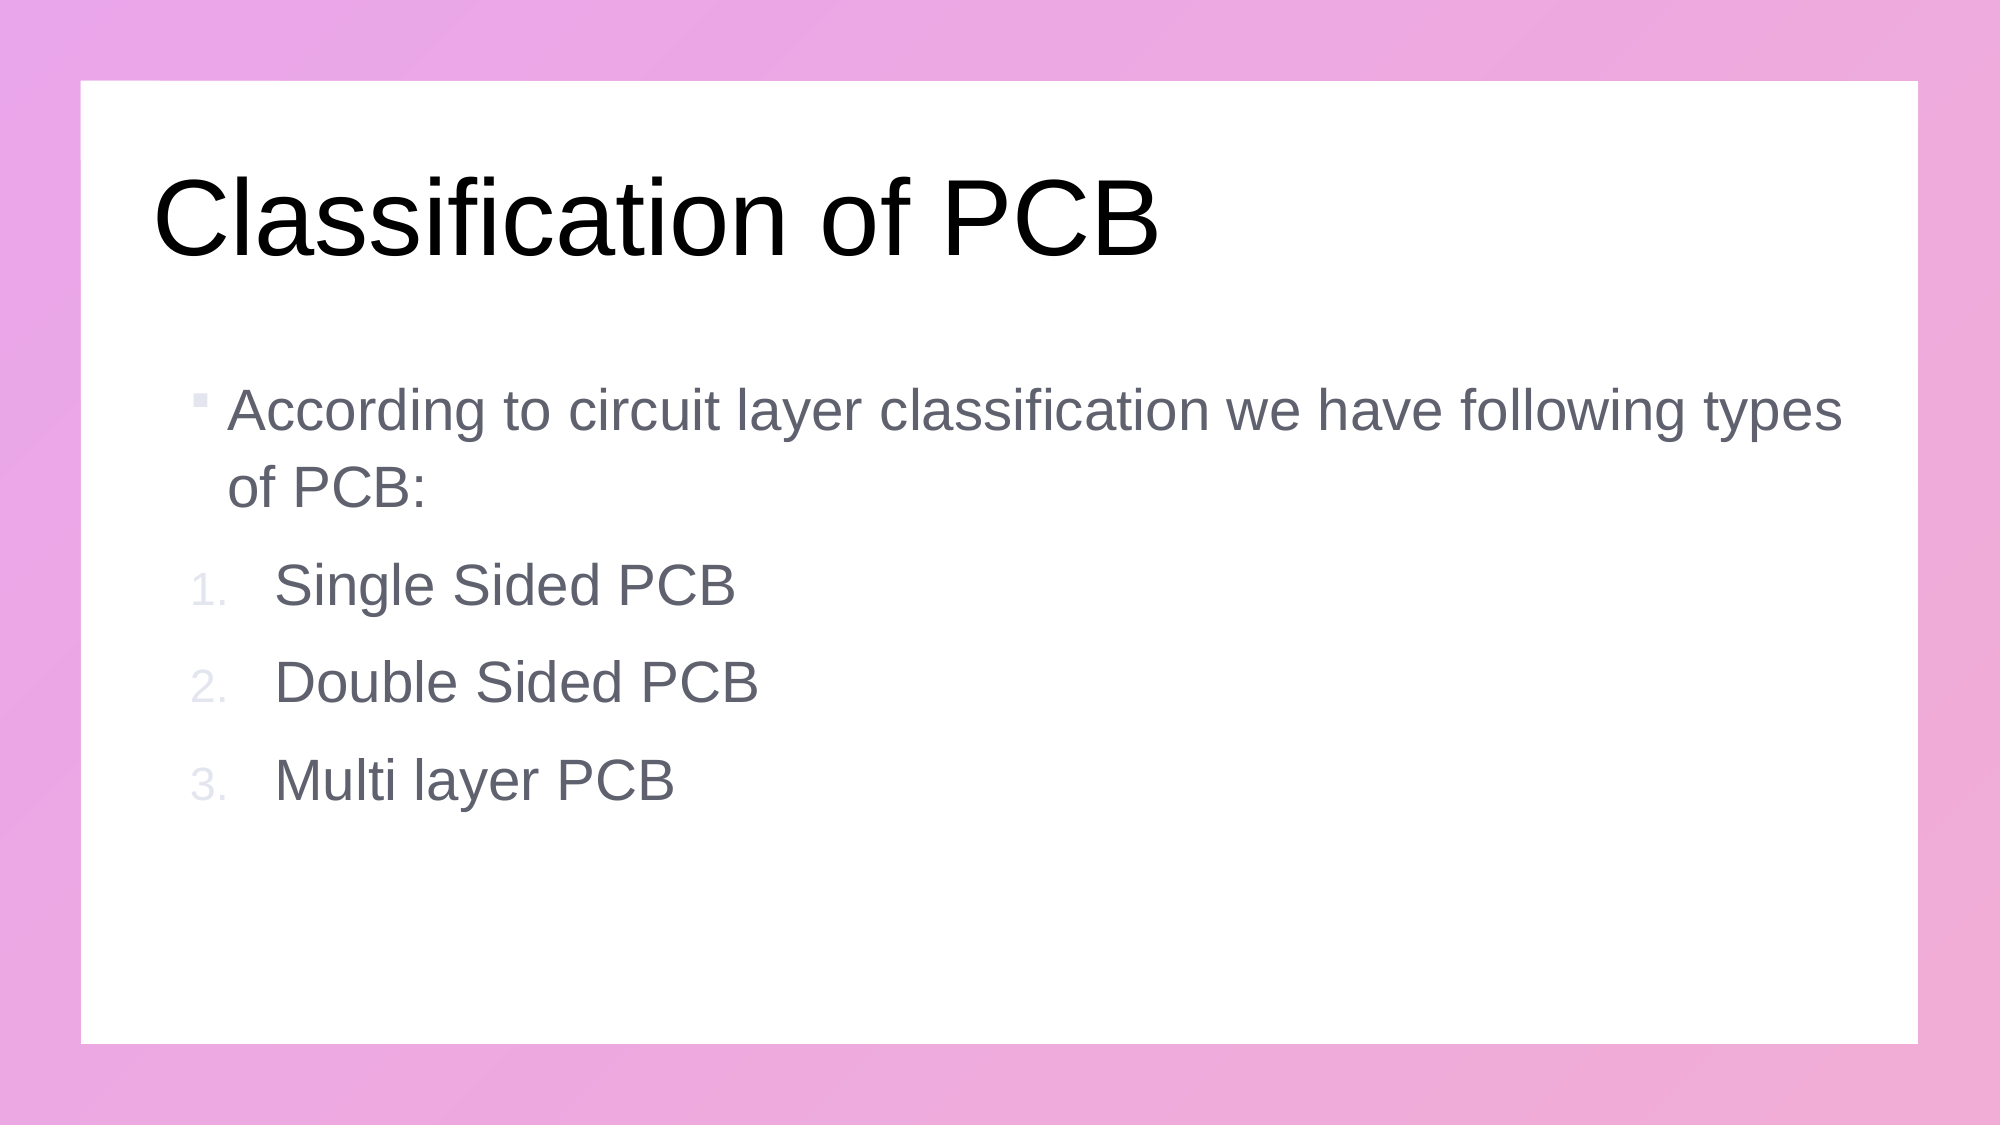

# Classification of PCB
According to circuit layer classification we have following types of PCB:
Single Sided PCB
Double Sided PCB
Multi layer PCB